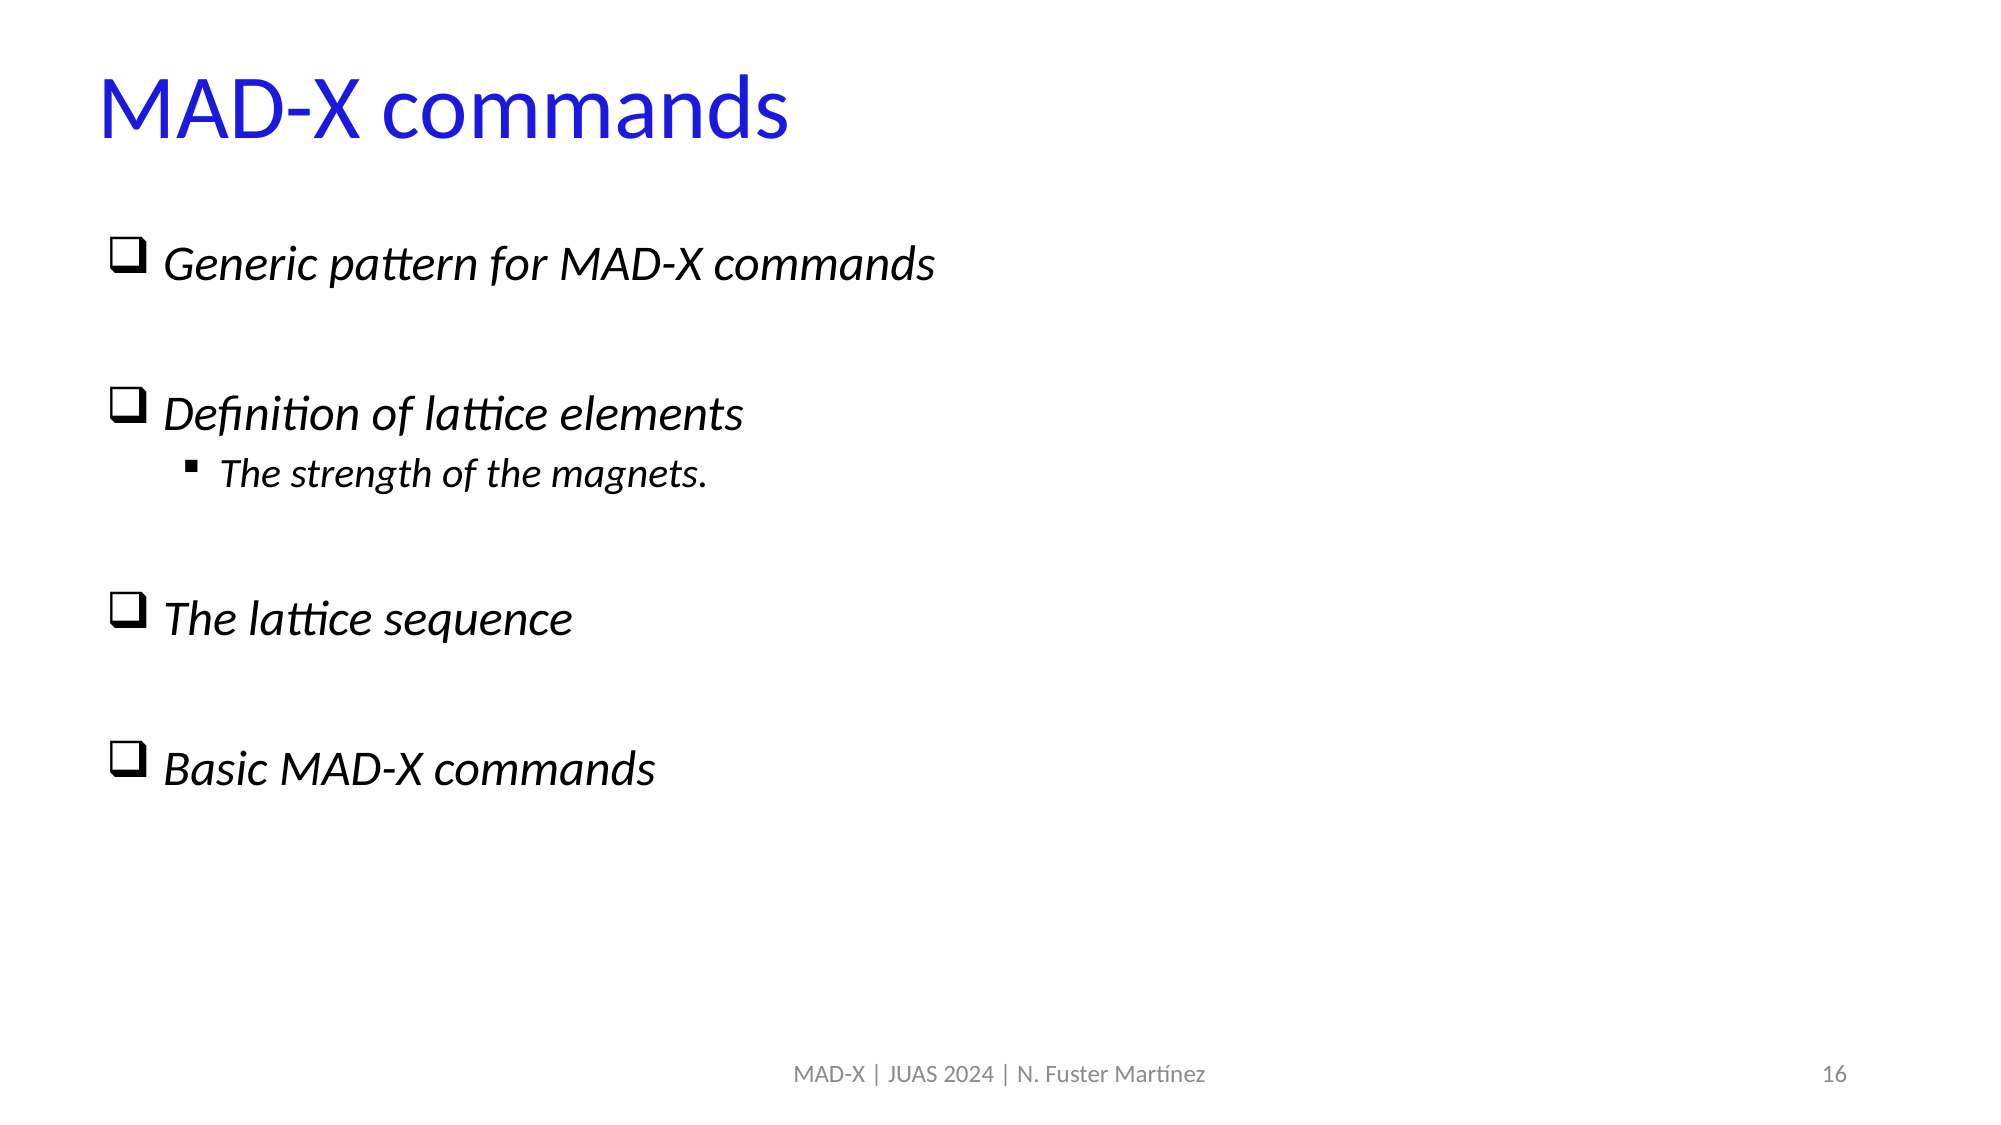

# MAD-X commands
 Generic pattern for MAD-X commands

 Definition of lattice elements
The strength of the magnets.

 The lattice sequence

 Basic MAD-X commands

MAD-X | JUAS 2024 | N. Fuster Martínez
16